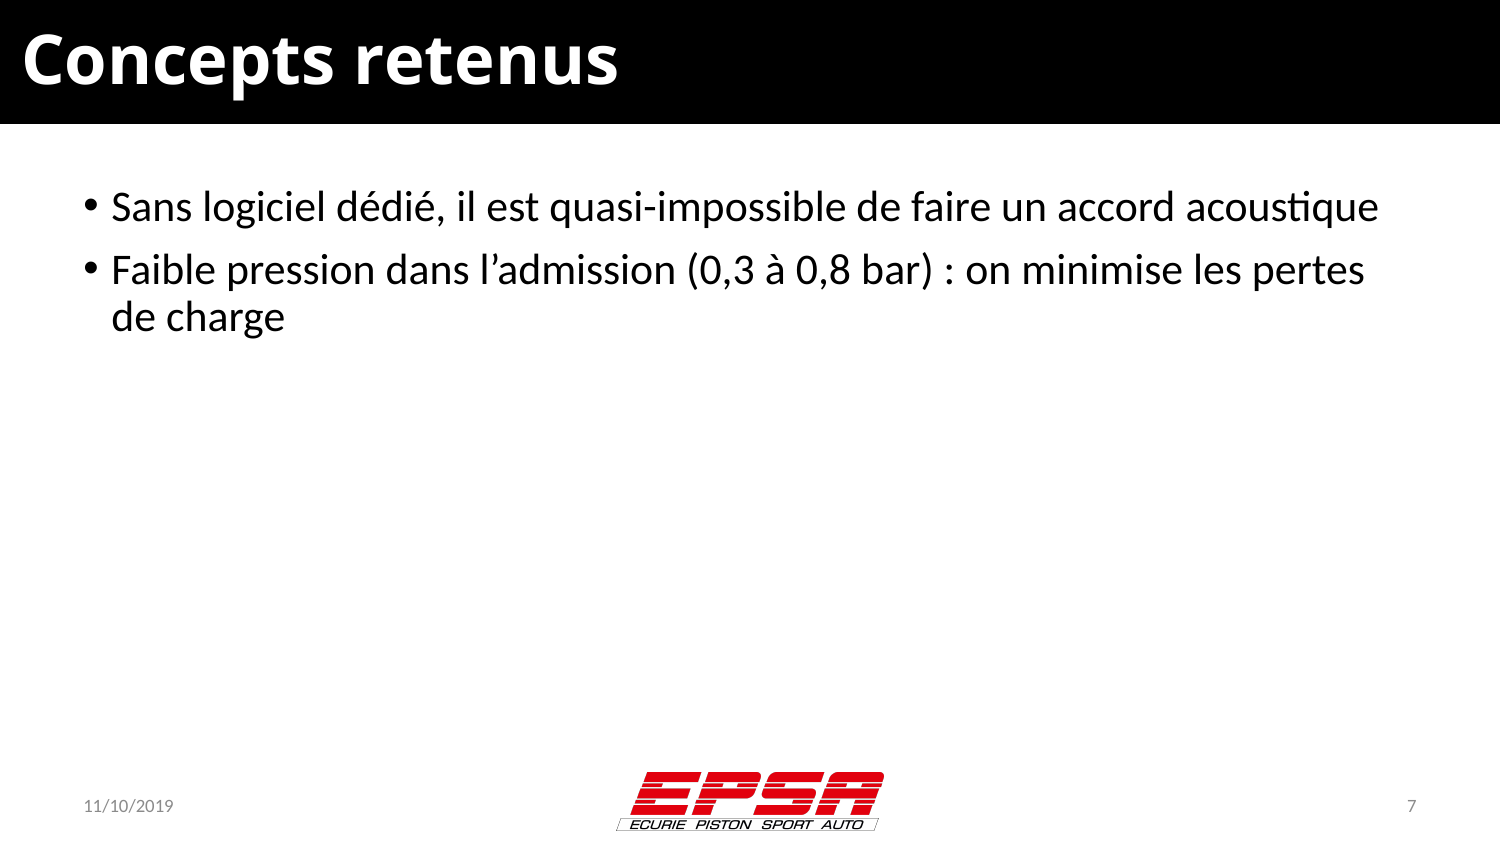

# Concepts retenus
Sans logiciel dédié, il est quasi-impossible de faire un accord acoustique
Faible pression dans l’admission (0,3 à 0,8 bar) : on minimise les pertes de charge
11/10/2019
7